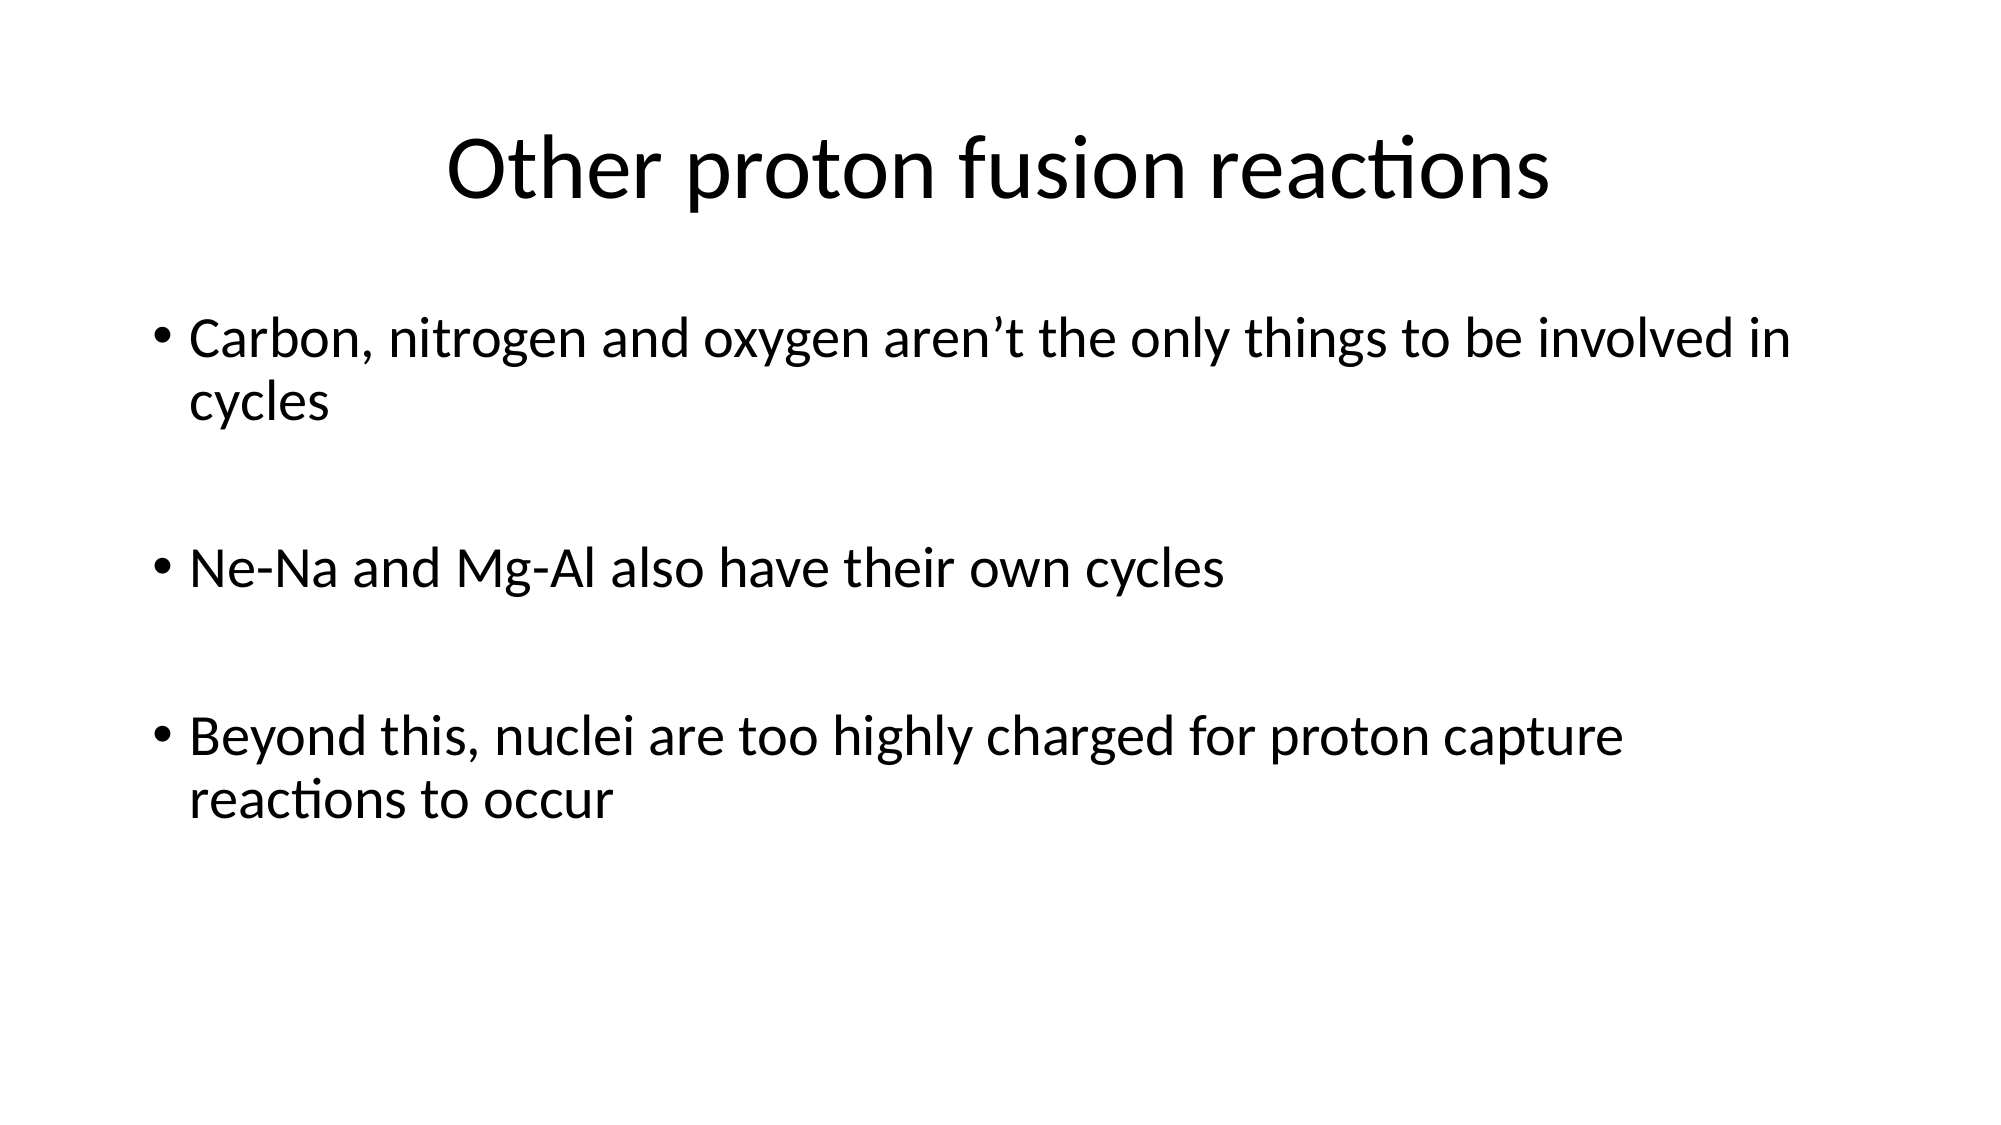

# Other proton fusion reactions
Carbon, nitrogen and oxygen aren’t the only things to be involved in cycles

Ne-Na and Mg-Al also have their own cycles

Beyond this, nuclei are too highly charged for proton capture reactions to occur